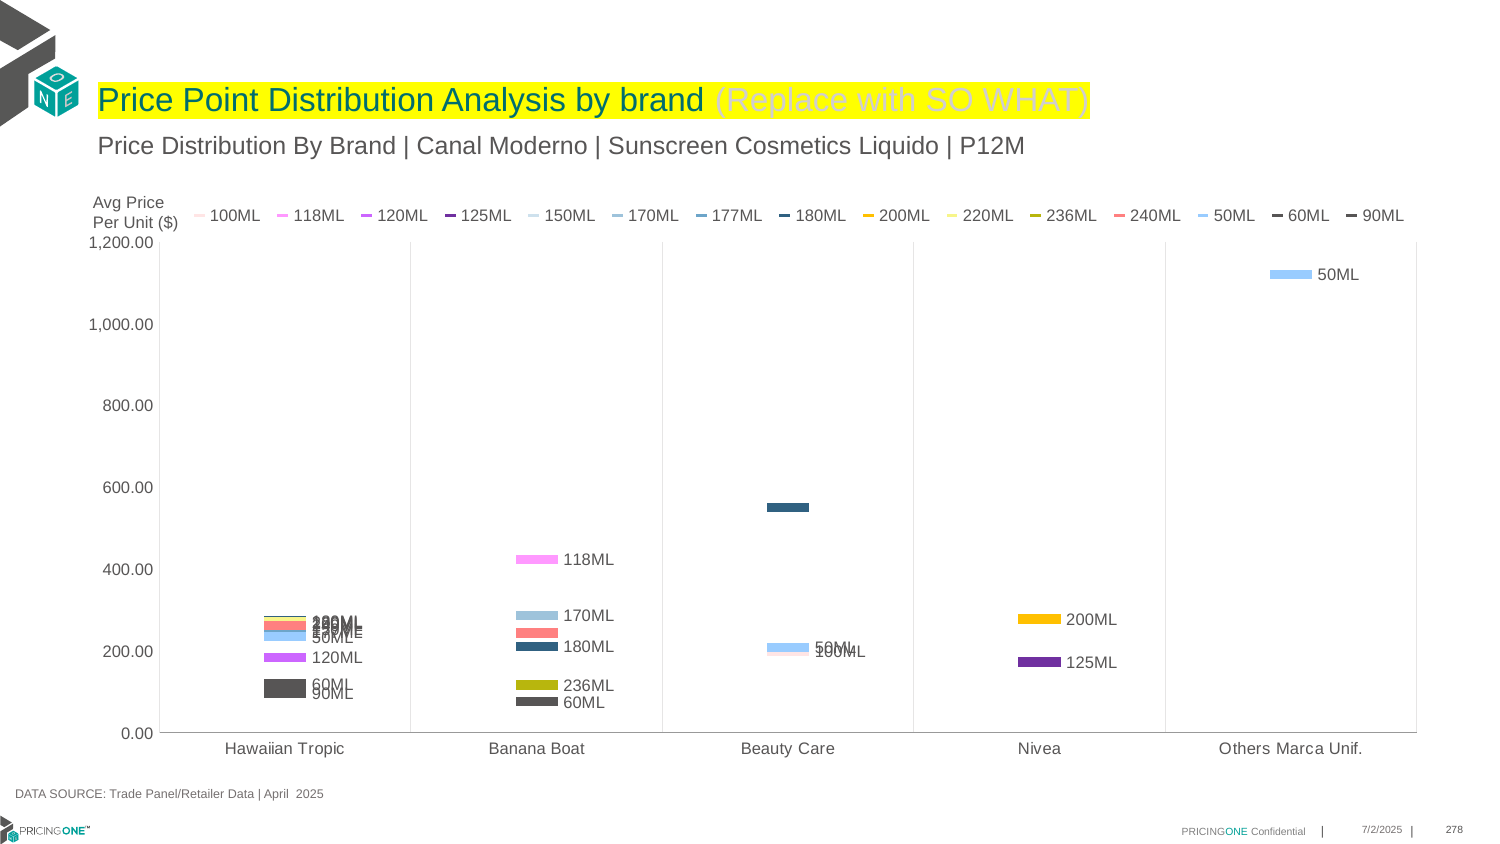

# Price Point Distribution Analysis by brand (Replace with SO WHAT)
Price Distribution By Brand | Canal Moderno | Sunscreen Cosmetics Liquido | P12M

### Chart

| Category | 100ML | 118ML | 120ML | 125ML | 150ML | 170ML | 177ML | 180ML | 200ML | 220ML | 236ML | 240ML | 50ML | 60ML | 90ML |
|---|---|---|---|---|---|---|---|---|---|---|---|---|---|---|---|
| Hawaiian Tropic | 267.6563 | None | 184.3359 | None | 252.9382 | None | 246.5009 | 272.9144 | None | 271.1801 | None | 262.8873 | 234.5103 | 119.6792 | 97.154 |
| Banana Boat | None | 423.8571 | None | None | None | 287.0351 | None | 211.0788 | None | None | 117.0 | 243.5742 | None | 75.7937 | None |
| Beauty Care | 199.4572 | None | None | None | None | None | None | 551.1667 | None | None | None | None | 208.892 | None | None |
| Nivea | None | None | None | 173.0927 | None | None | None | None | 278.2704 | None | None | None | None | None | None |
| Others Marca Unif. | None | None | None | None | None | None | None | None | None | None | None | None | 1120.6132 | None | None |
Avg Price
Per Unit ($)
DATA SOURCE: Trade Panel/Retailer Data | April  2025
7/2/2025
278